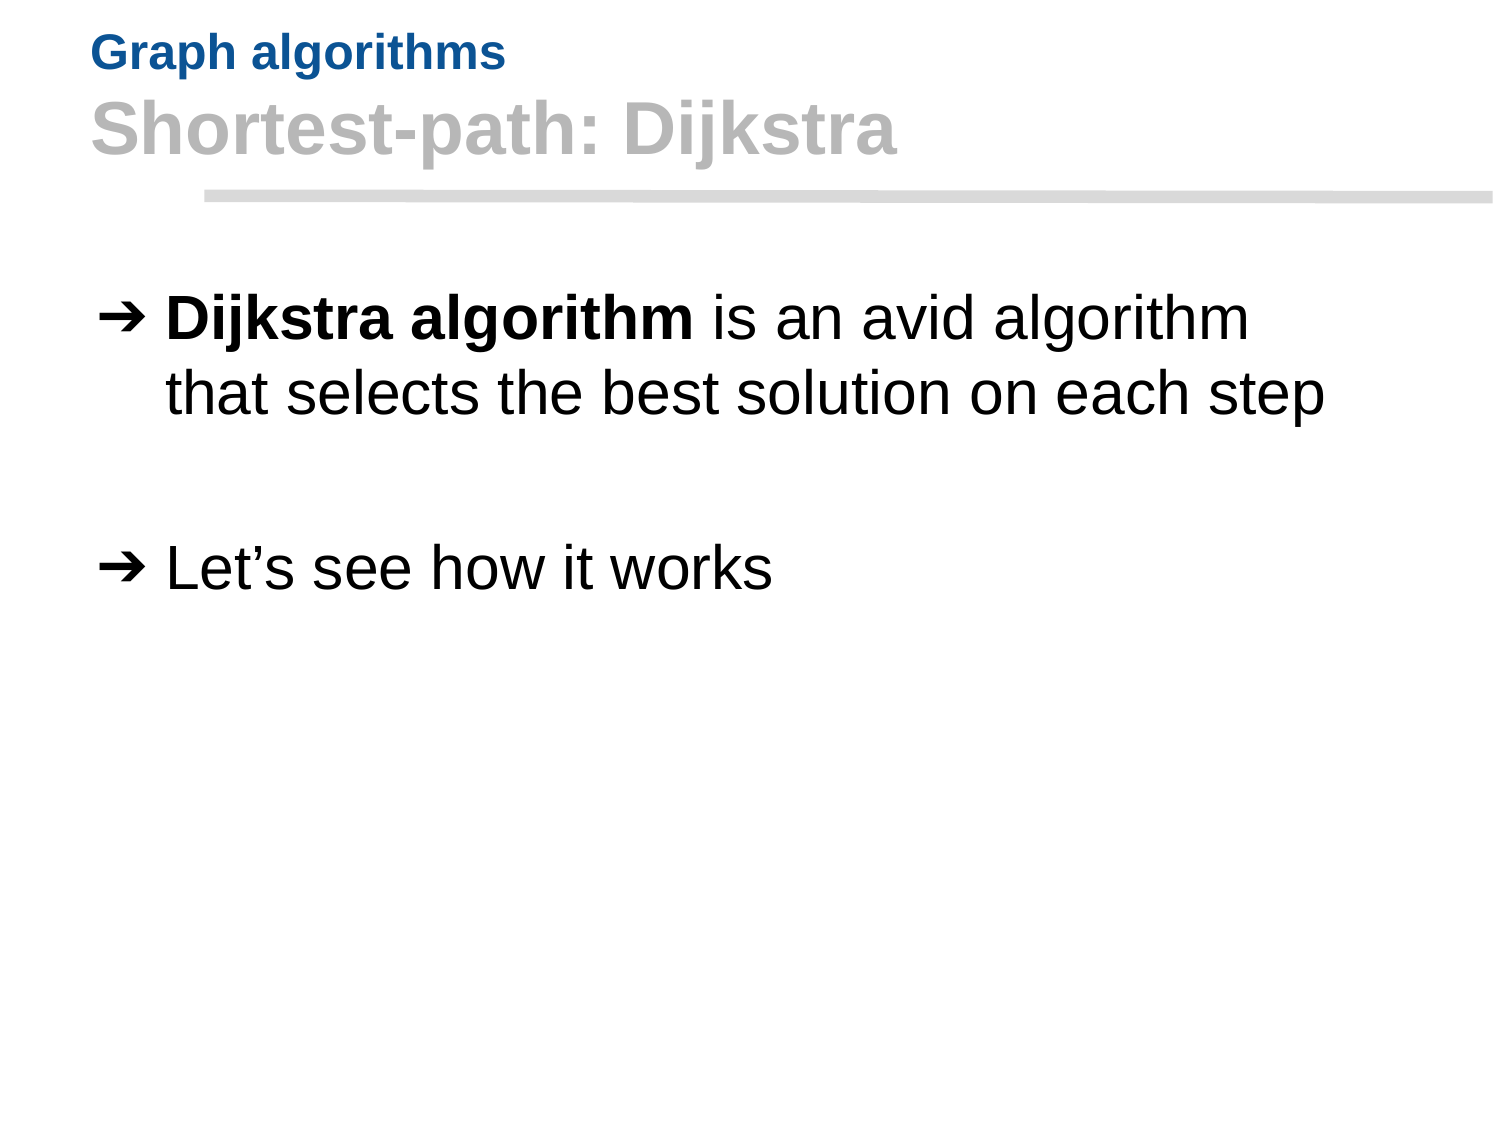

# Graph algorithms
Shortest-path: Dijkstra
Dijkstra algorithm is an avid algorithm that selects the best solution on each step

Let’s see how it works